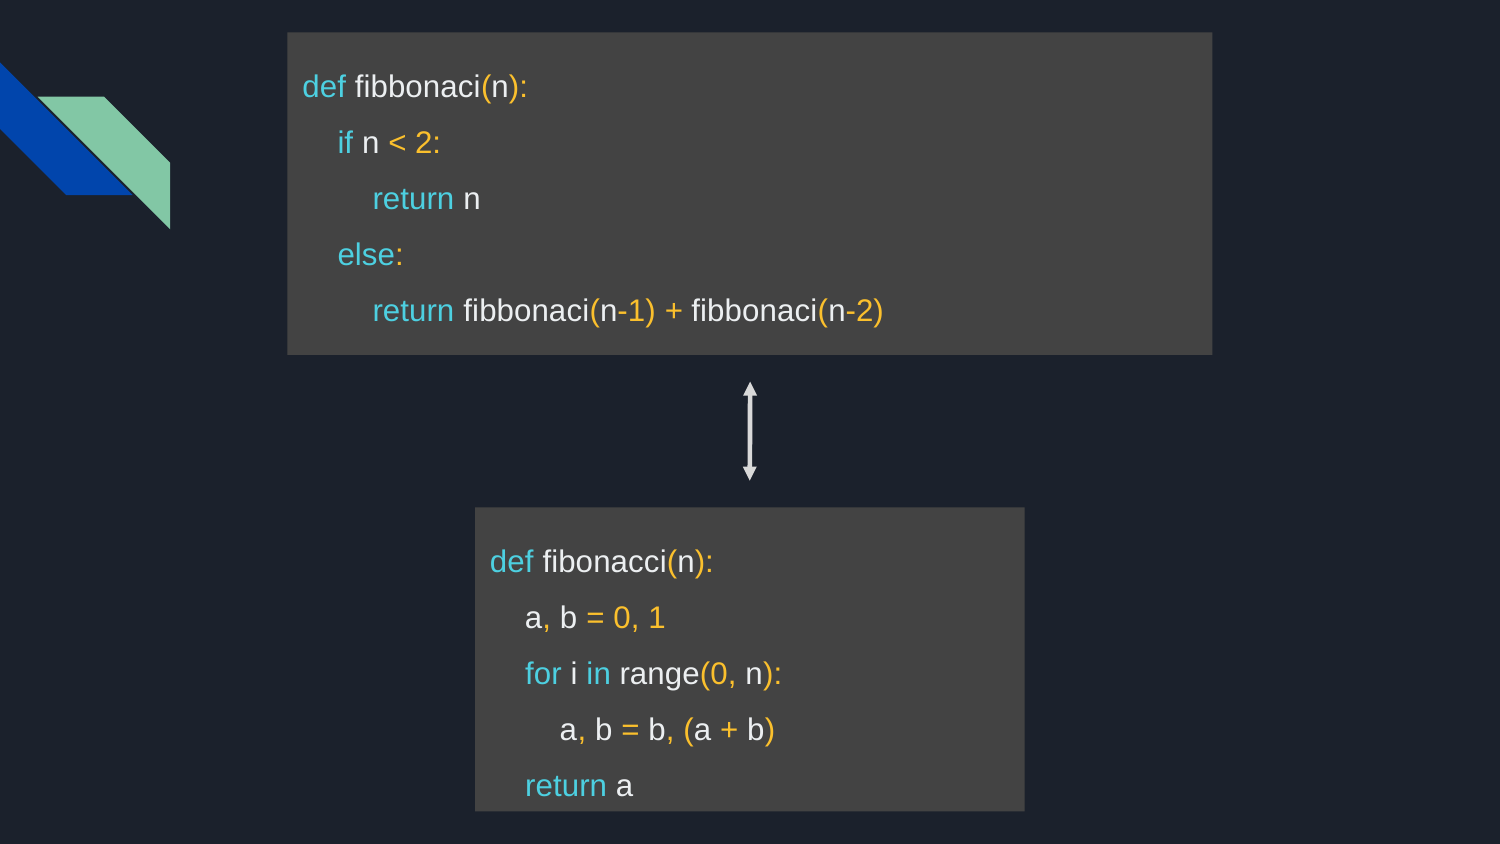

def fibbonaci(n):
    if n < 2:
        return n
    else:
        return fibbonaci(n-1) + fibbonaci(n-2)
def fibonacci(n):
    a, b = 0, 1
    for i in range(0, n):
        a, b = b, (a + b)
    return a